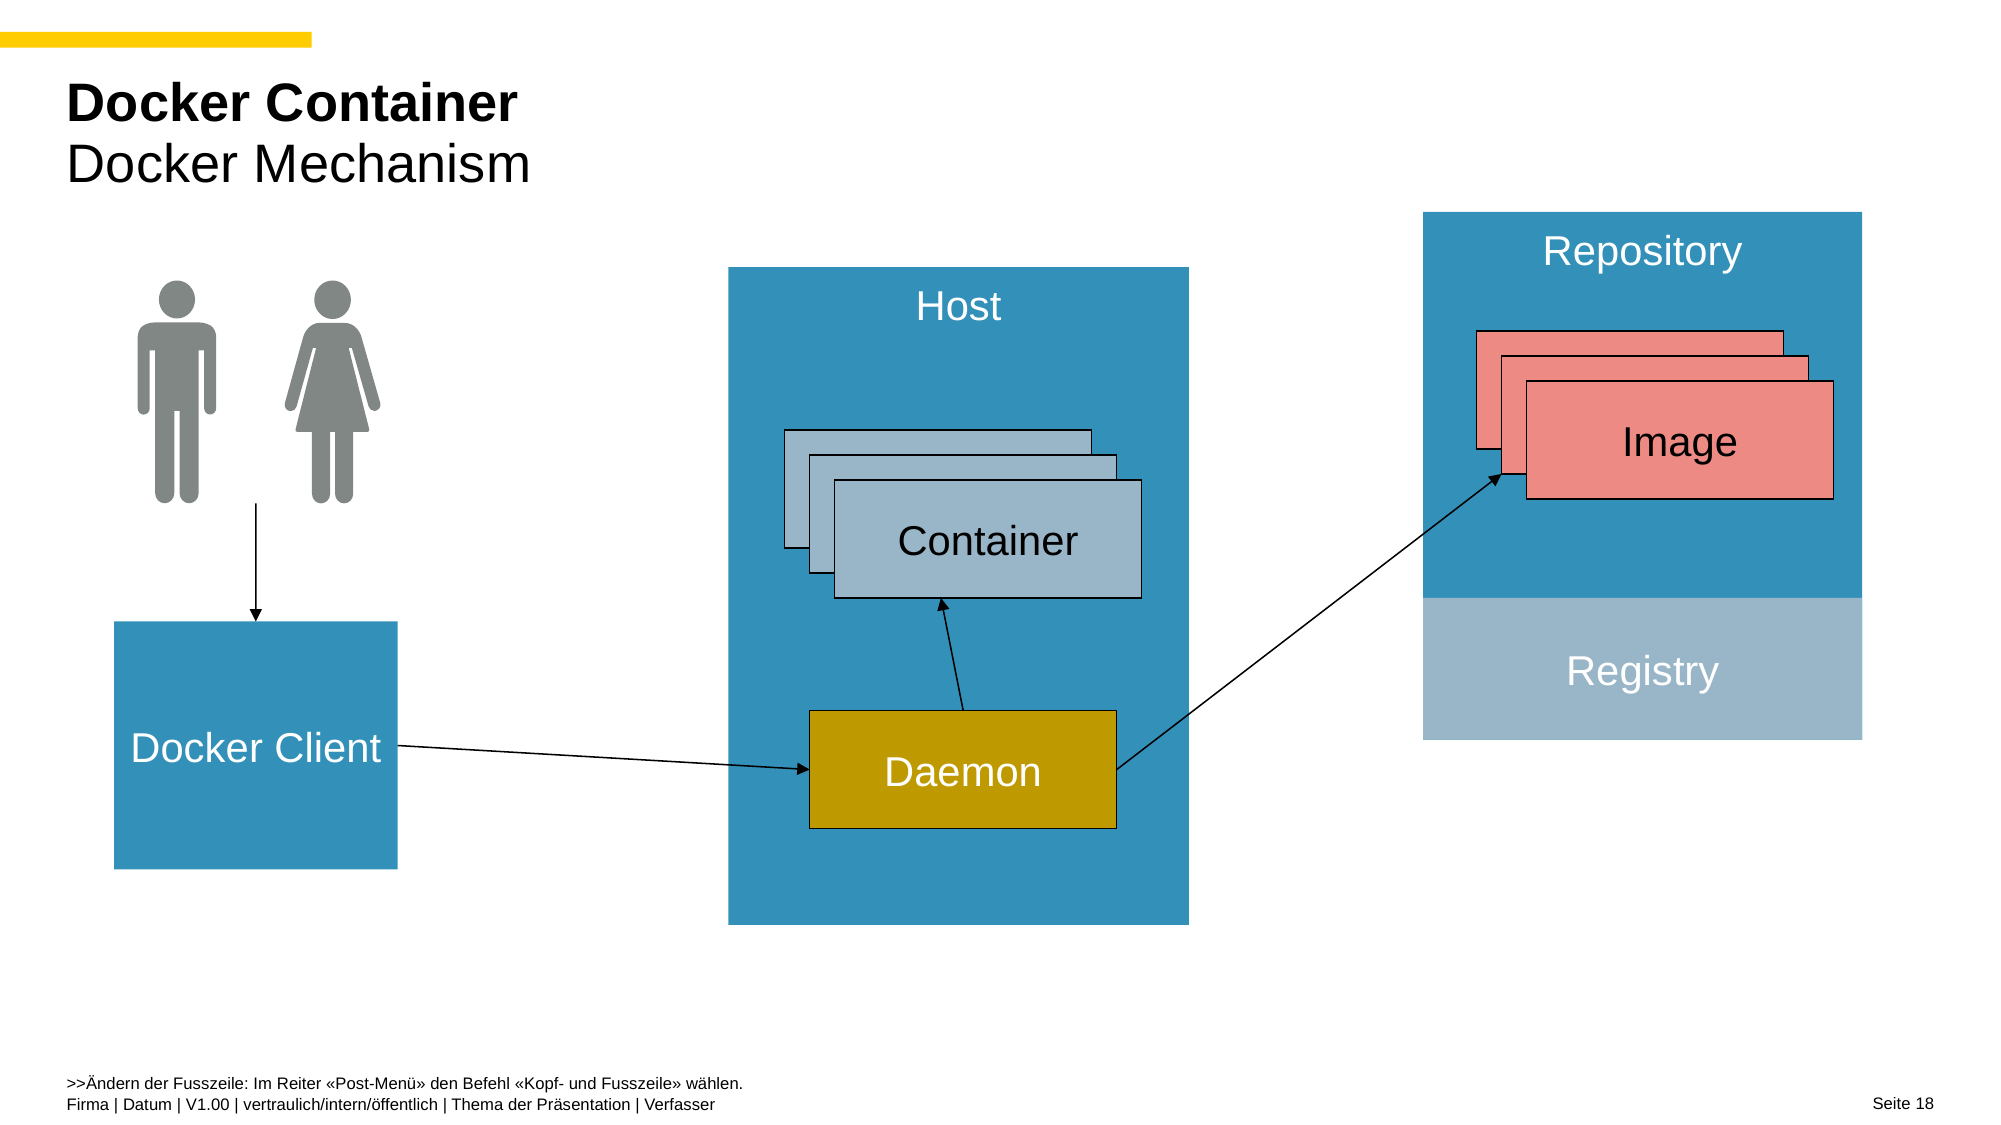

# Docker Container Docker Mechanism
Repository
Host

Image

Container
Registry
Docker Client
Daemon
>>Ändern der Fusszeile: Im Reiter «Post-Menü» den Befehl «Kopf- und Fusszeile» wählen.
Firma | Datum | V1.00 | vertraulich/intern/öffentlich | Thema der Präsentation | Verfasser
 Seite 18